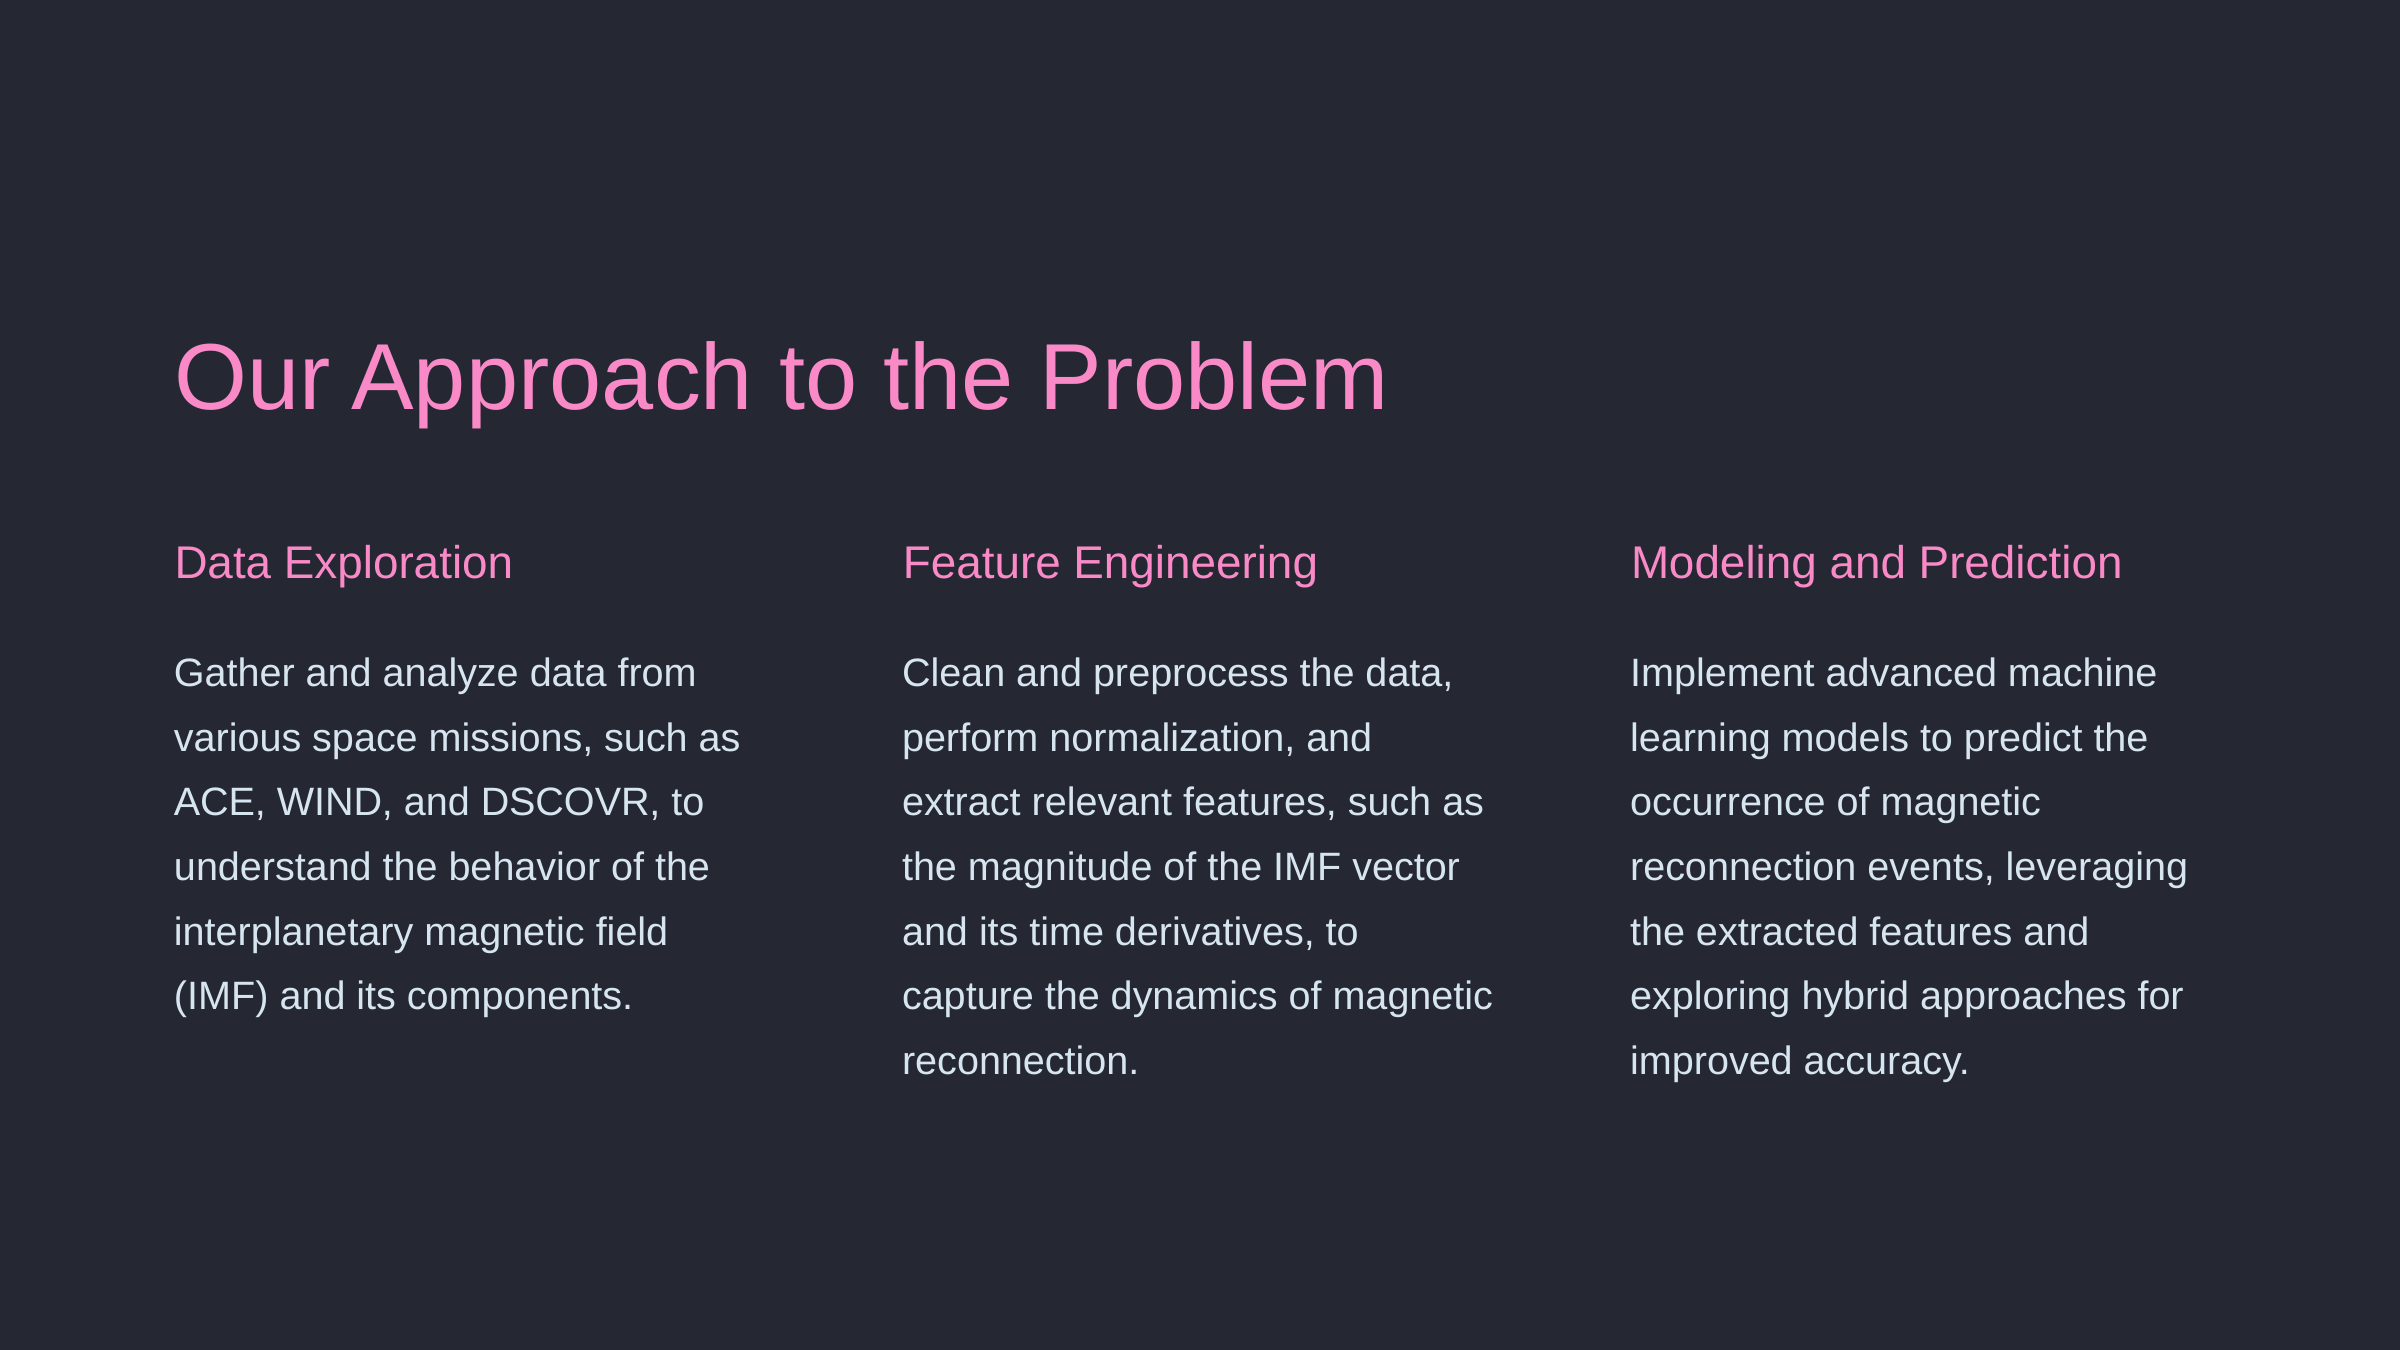

Our Approach to the Problem
Data Exploration
Feature Engineering
Modeling and Prediction
Gather and analyze data from various space missions, such as ACE, WIND, and DSCOVR, to understand the behavior of the interplanetary magnetic field (IMF) and its components.
Clean and preprocess the data, perform normalization, and extract relevant features, such as the magnitude of the IMF vector and its time derivatives, to capture the dynamics of magnetic reconnection.
Implement advanced machine learning models to predict the occurrence of magnetic reconnection events, leveraging the extracted features and exploring hybrid approaches for improved accuracy.